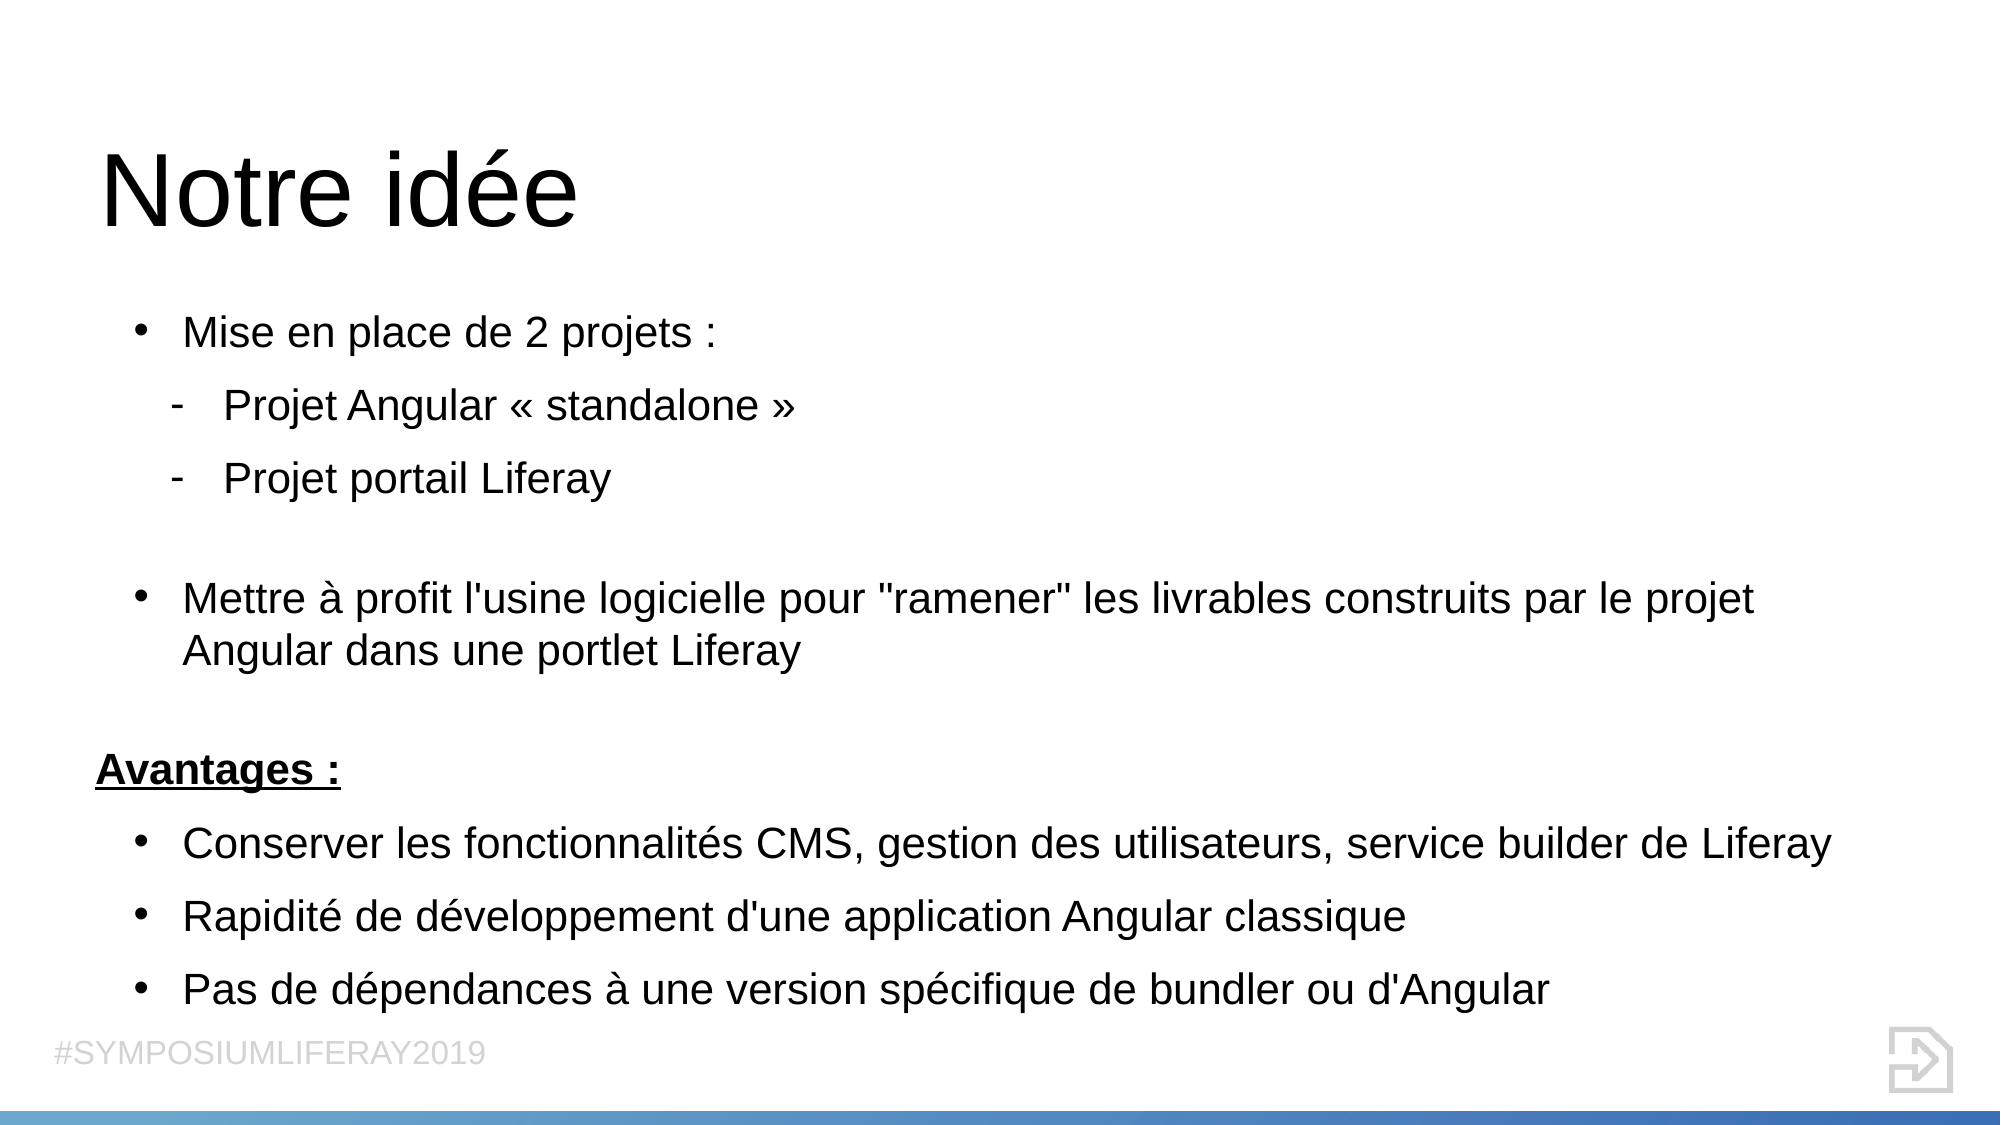

# Notre idée
Mise en place de 2 projets :
Projet Angular « standalone »
Projet portail Liferay

Mettre à profit l'usine logicielle pour "ramener" les livrables construits par le projet Angular dans une portlet Liferay

Avantages :
Conserver les fonctionnalités CMS, gestion des utilisateurs, service builder de Liferay
Rapidité de développement d'une application Angular classique
Pas de dépendances à une version spécifique de bundler ou d'Angular